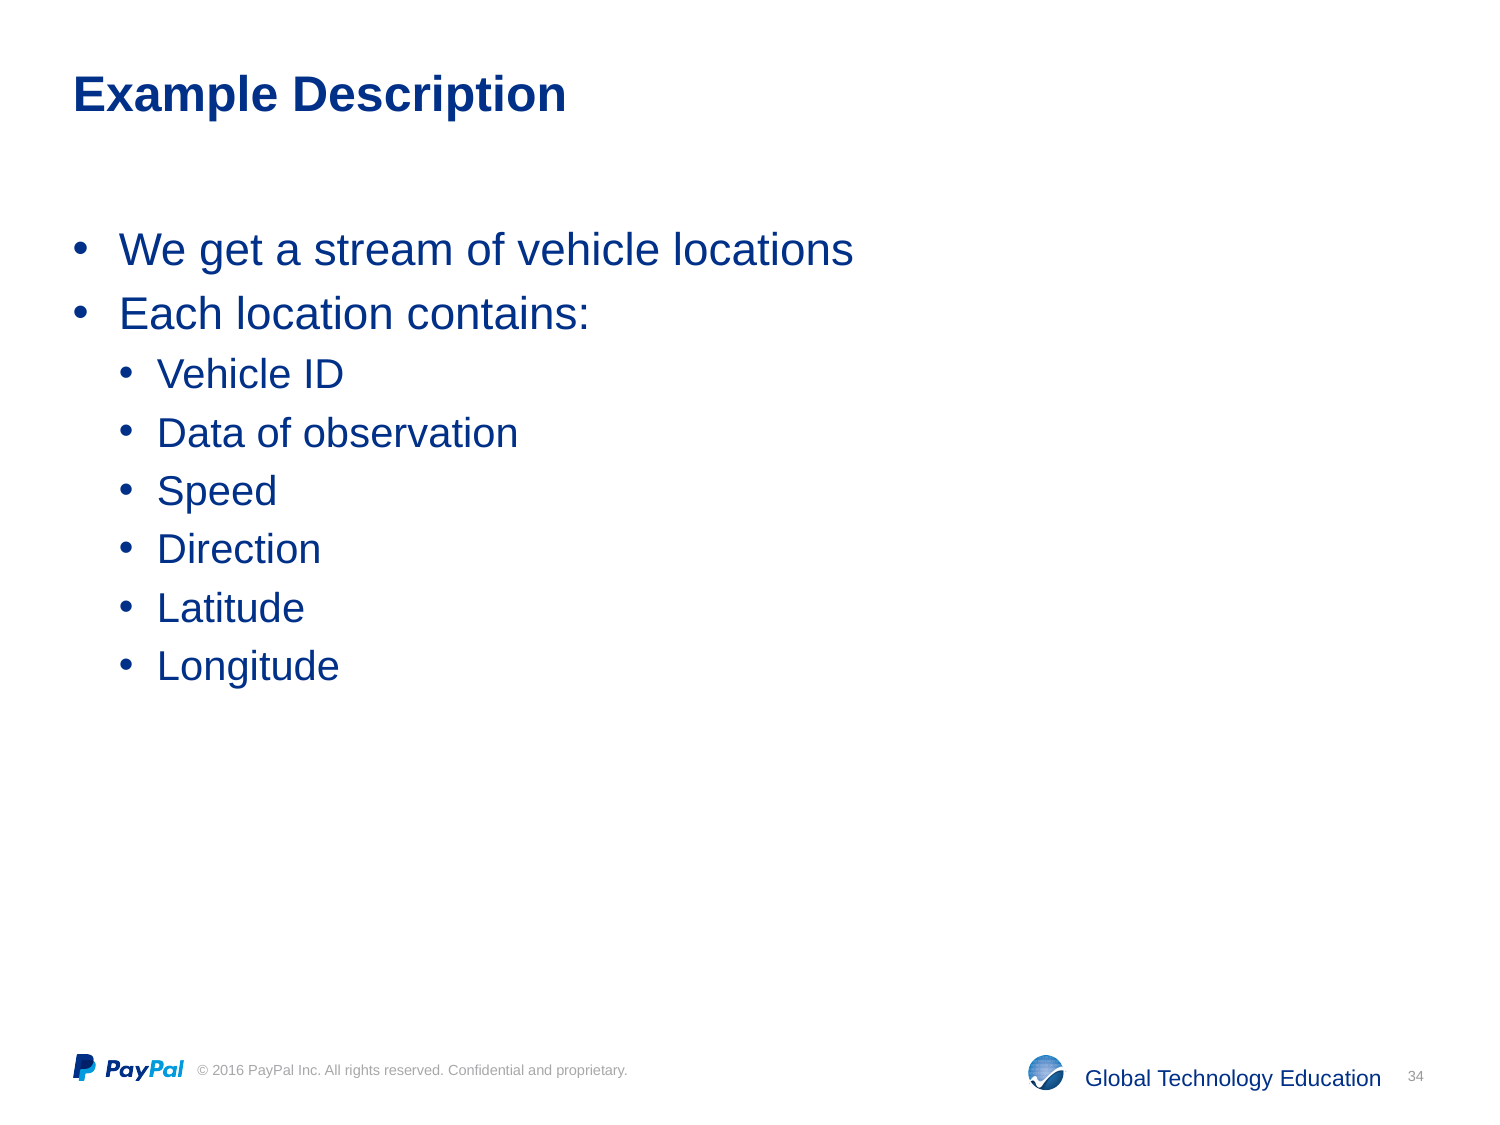

# Example Description
We get a stream of vehicle locations
Each location contains:
Vehicle ID
Data of observation
Speed
Direction
Latitude
Longitude
34